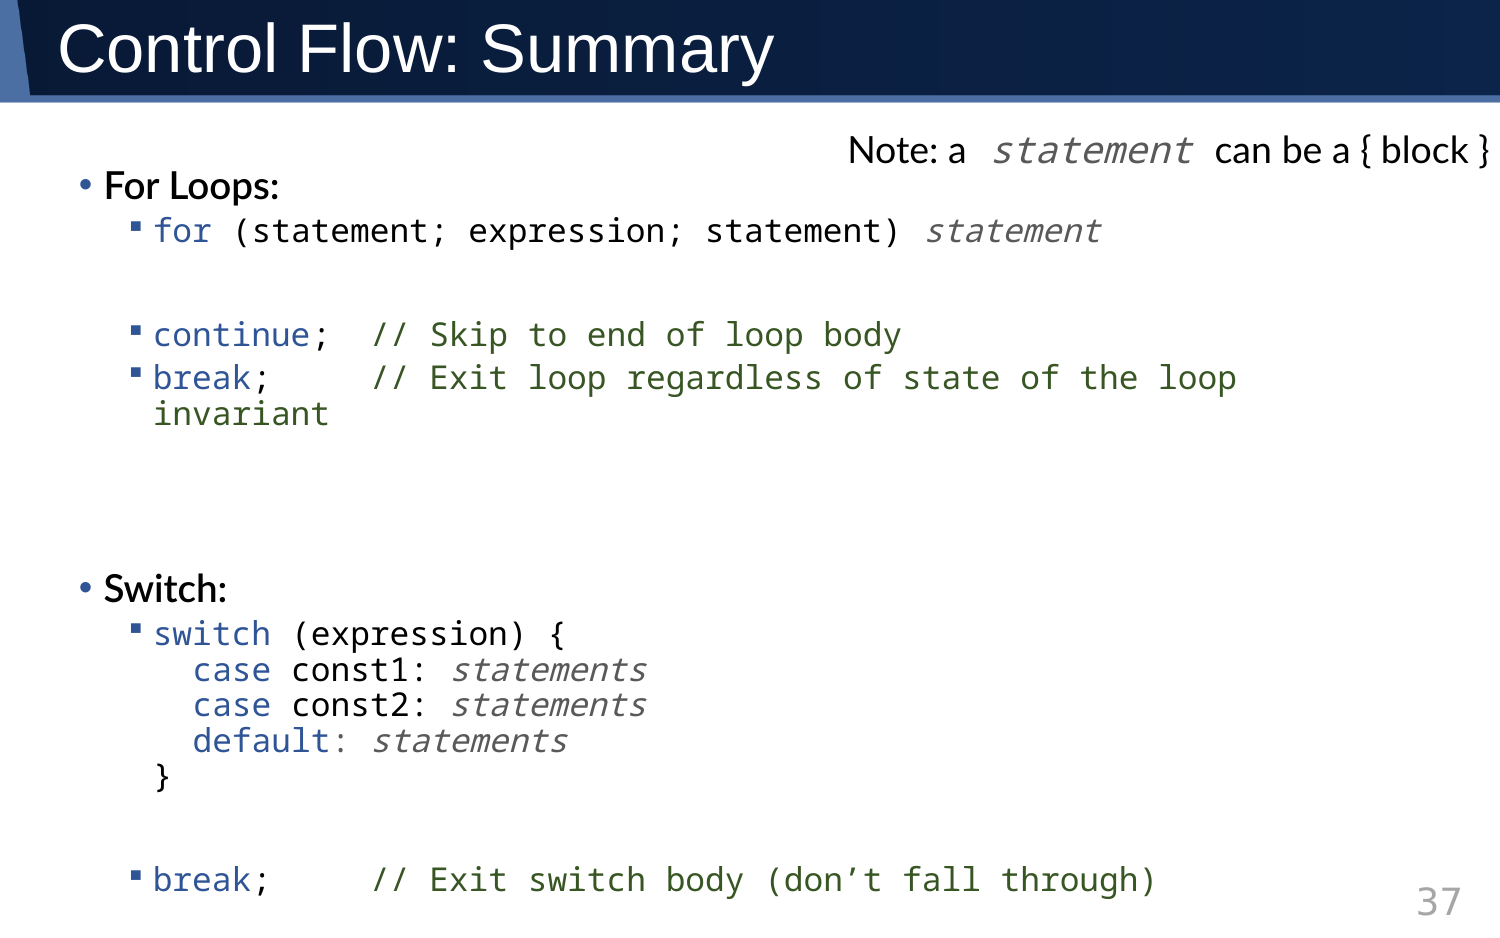

# Control Flow: Summary
 Note: a statement can be a { block }
For Loops:
for (statement; expression; statement) statement

continue;  // Skip to end of loop body
break;     // Exit loop regardless of state of the loop invariant

Switch:
switch (expression) {
  case const1: statements
  case const2: statements
  default: statements
}

break;     // Exit switch body (don’t fall through)
37